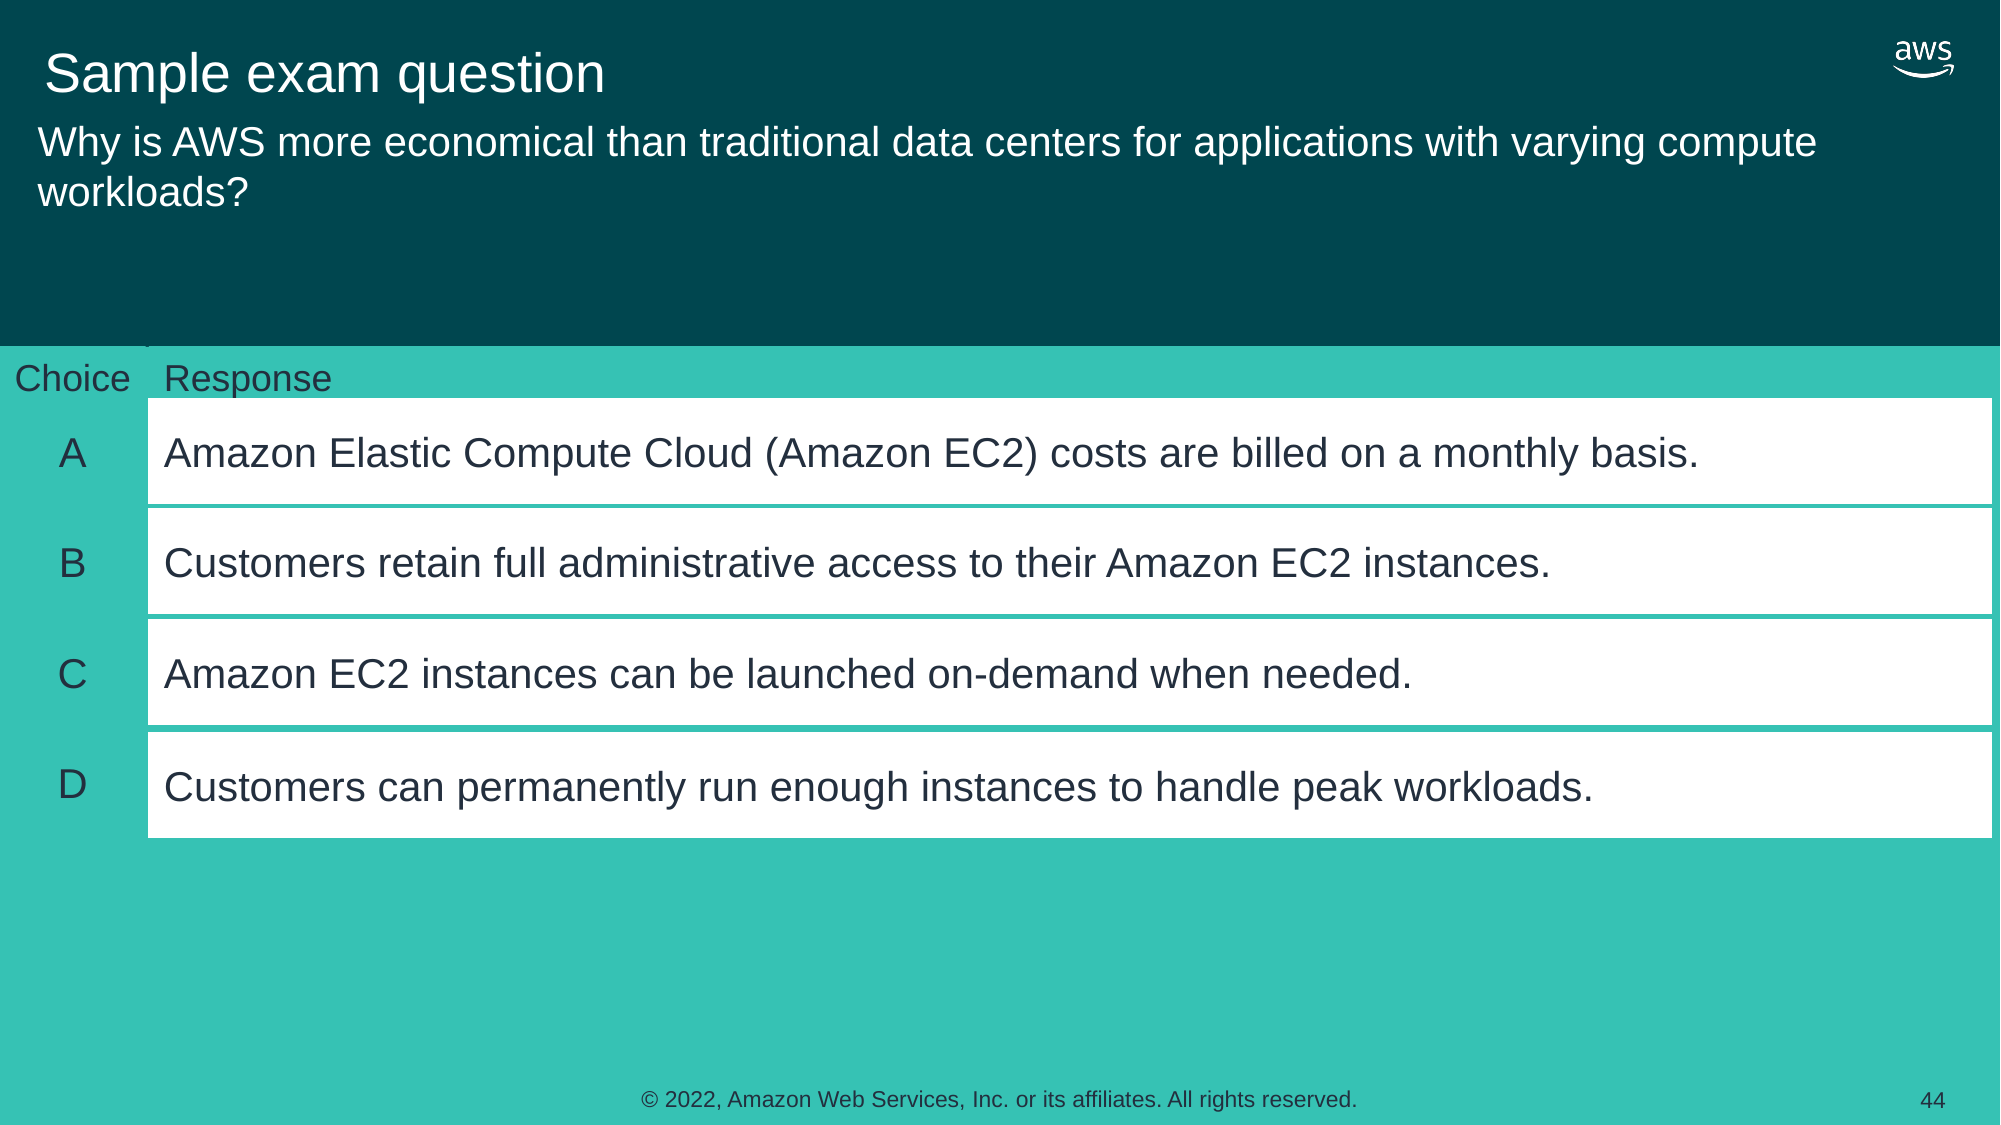

# Sample exam question
Why is AWS more economical than traditional data centers for applications with varying compute workloads?
Choice
Response
A
Amazon Elastic Compute Cloud (Amazon EC2) costs are billed on a monthly basis.
B
Customers retain full administrative access to their Amazon EC2 instances.
C
Amazon EC2 instances can be launched on-demand when needed.
D
Customers can permanently run enough instances to handle peak workloads.
44